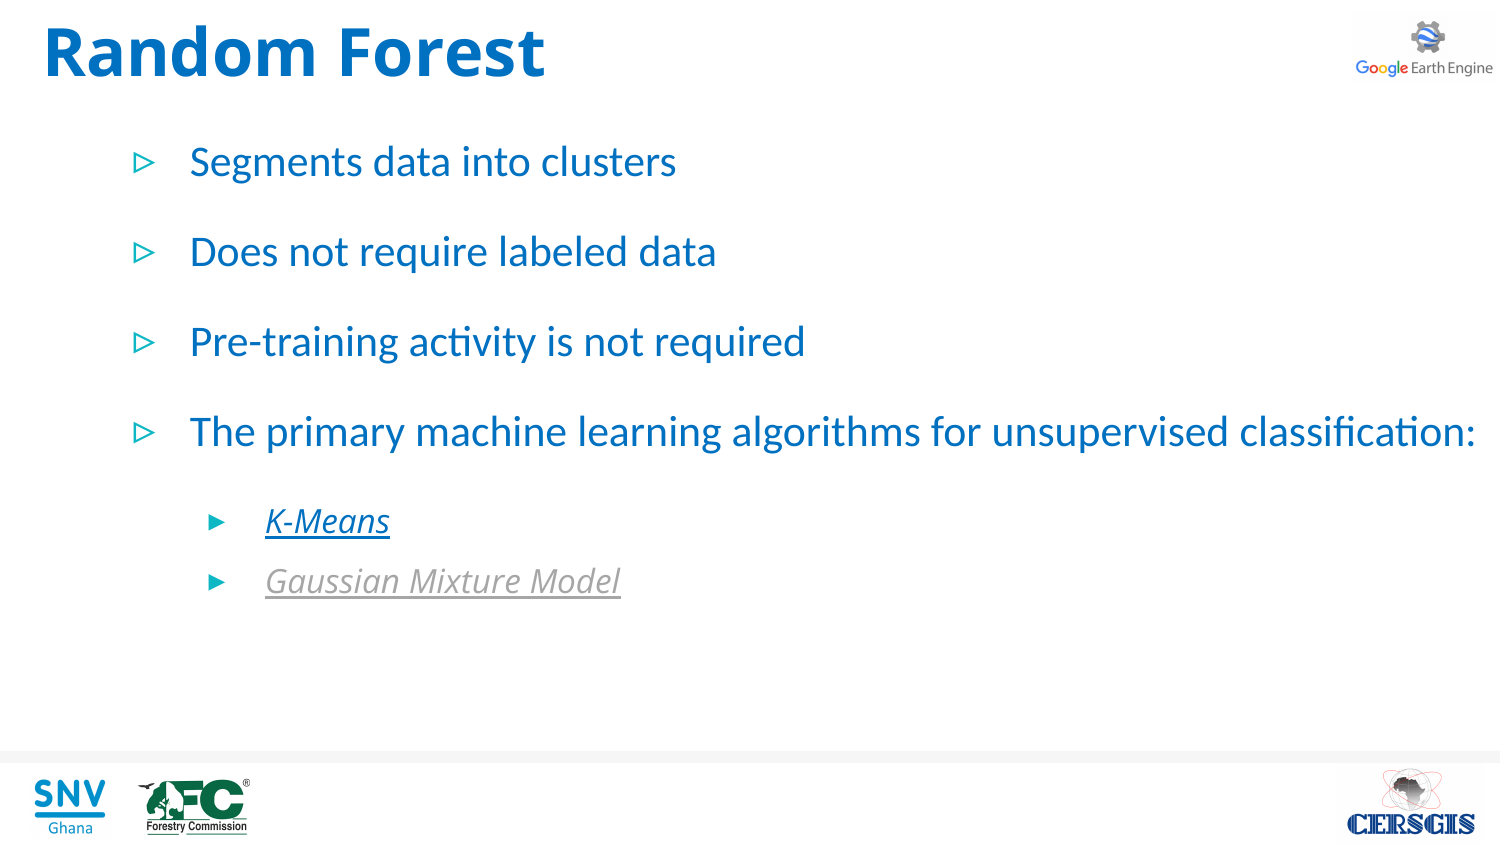

Random Forest
Segments data into clusters
Does not require labeled data
Pre-training activity is not required
The primary machine learning algorithms for unsupervised classification:
K-Means
Gaussian Mixture Model